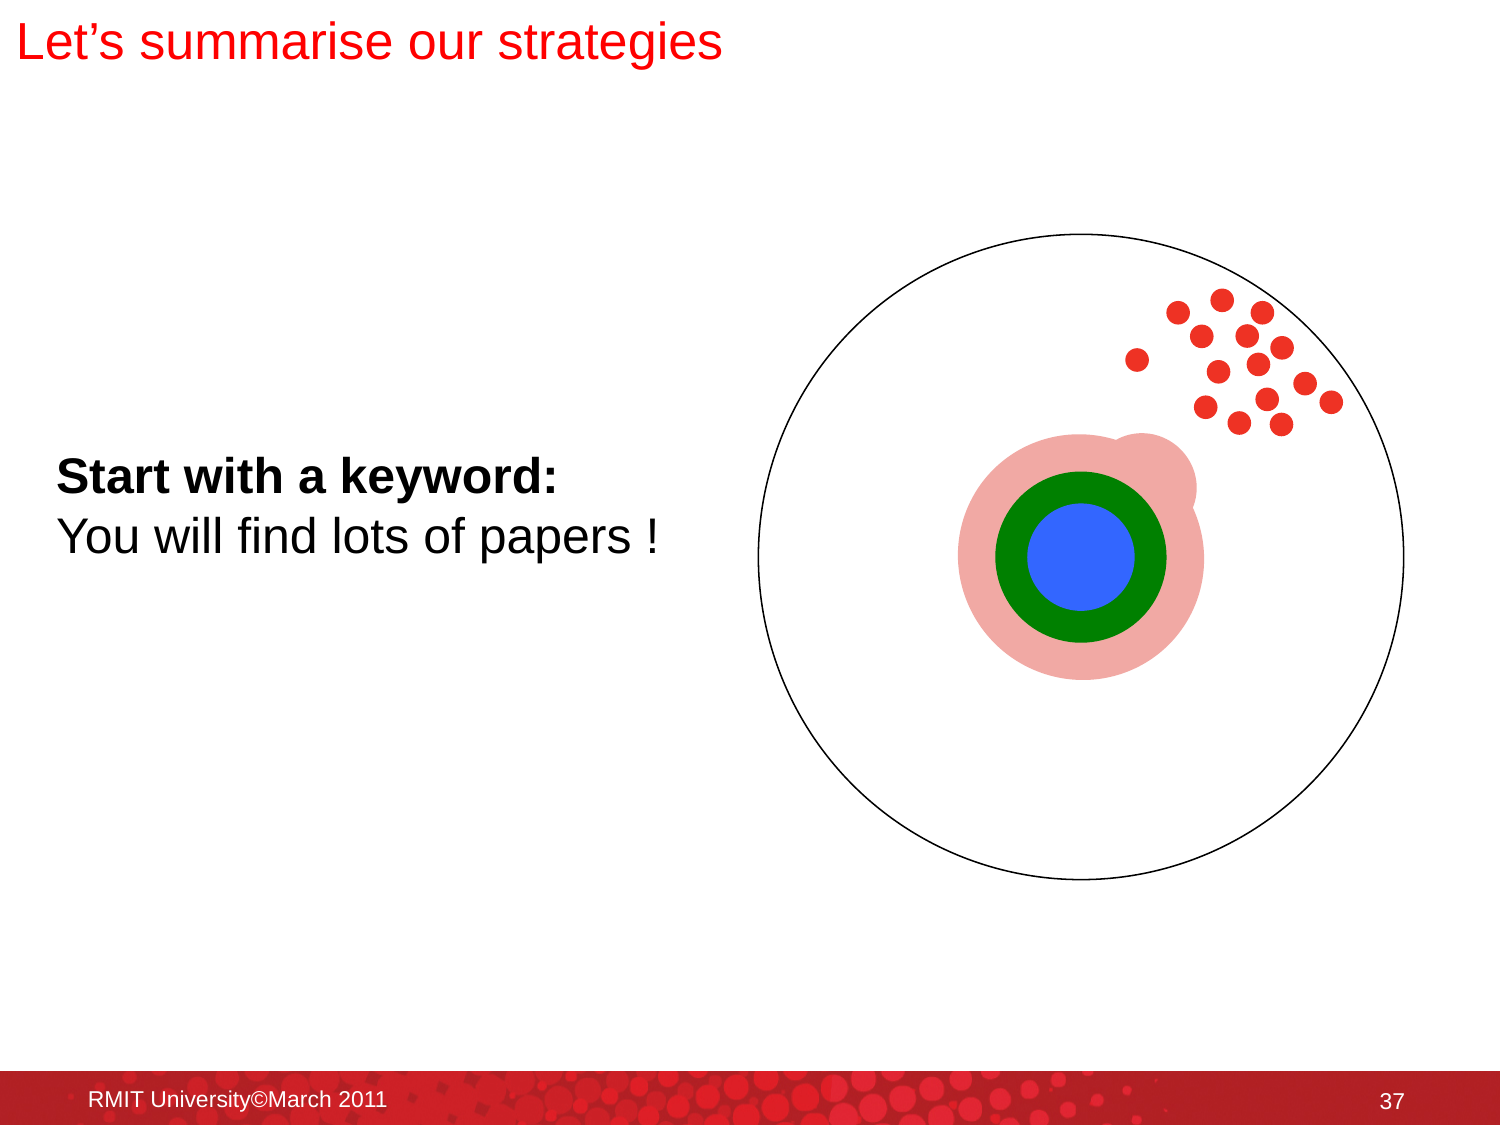

Let’s summarise our strategies

Start with a keyword:
You will find lots of papers !

RMIT University©March 2011
37